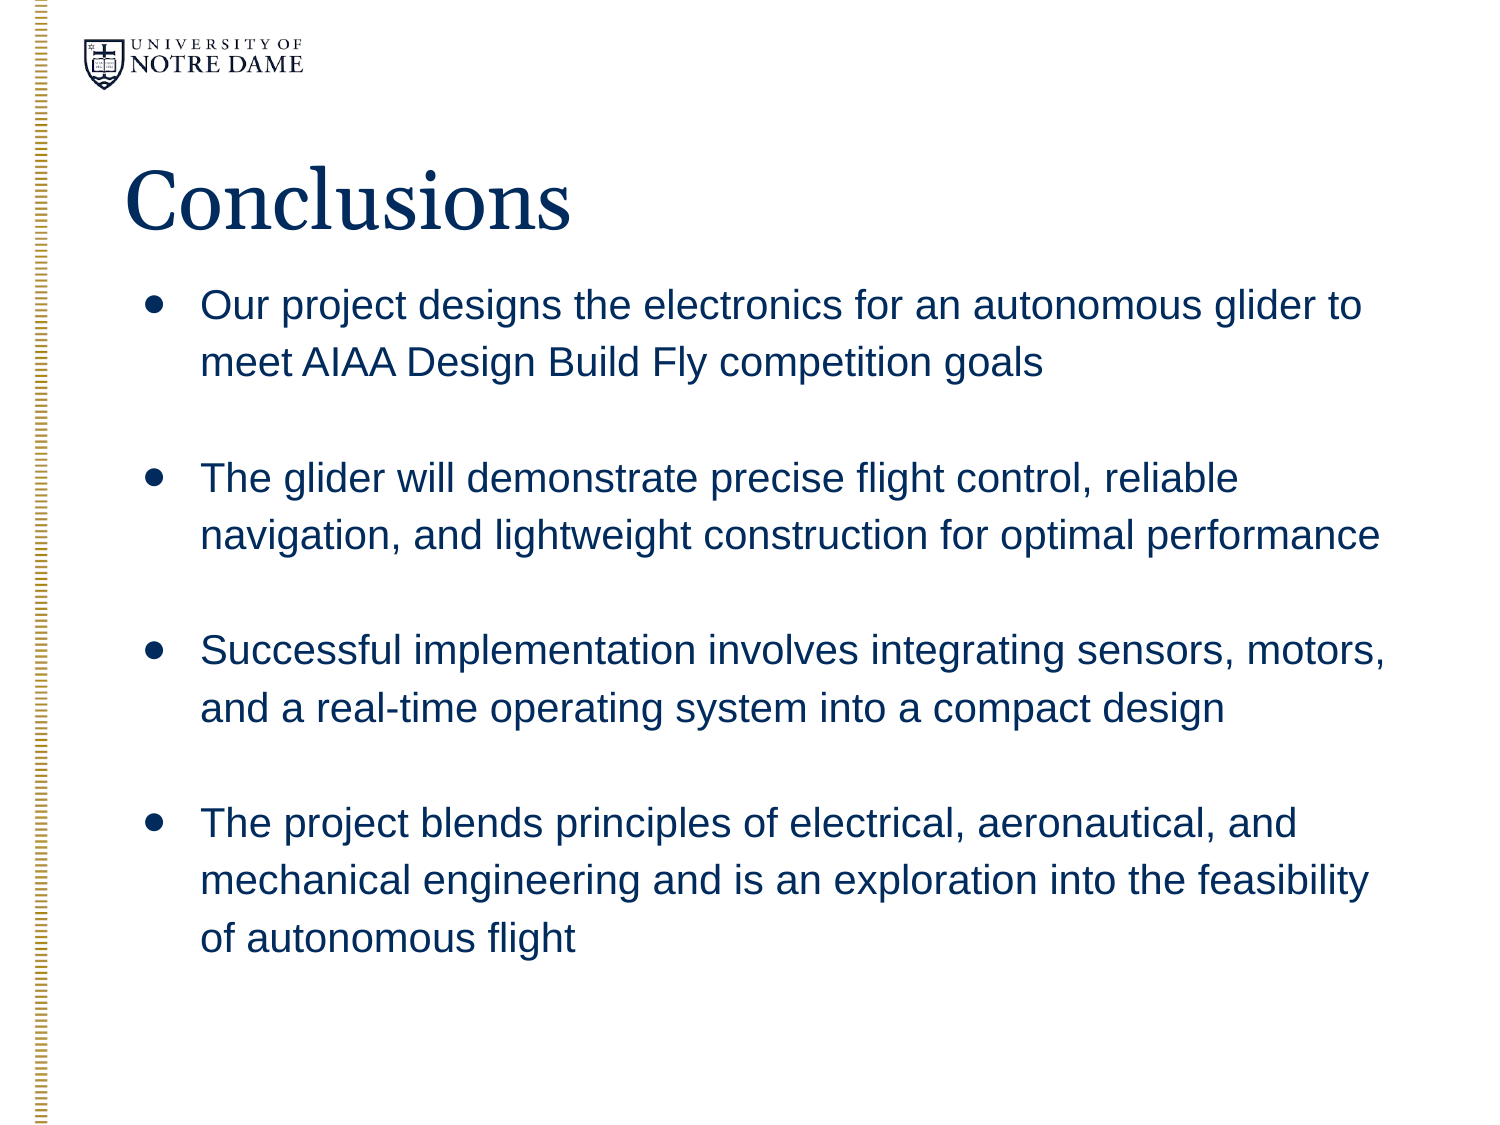

# Conclusions
Our project designs the electronics for an autonomous glider to meet AIAA Design Build Fly competition goals

The glider will demonstrate precise flight control, reliable navigation, and lightweight construction for optimal performance

Successful implementation involves integrating sensors, motors, and a real-time operating system into a compact design

The project blends principles of electrical, aeronautical, and mechanical engineering and is an exploration into the feasibility of autonomous flight